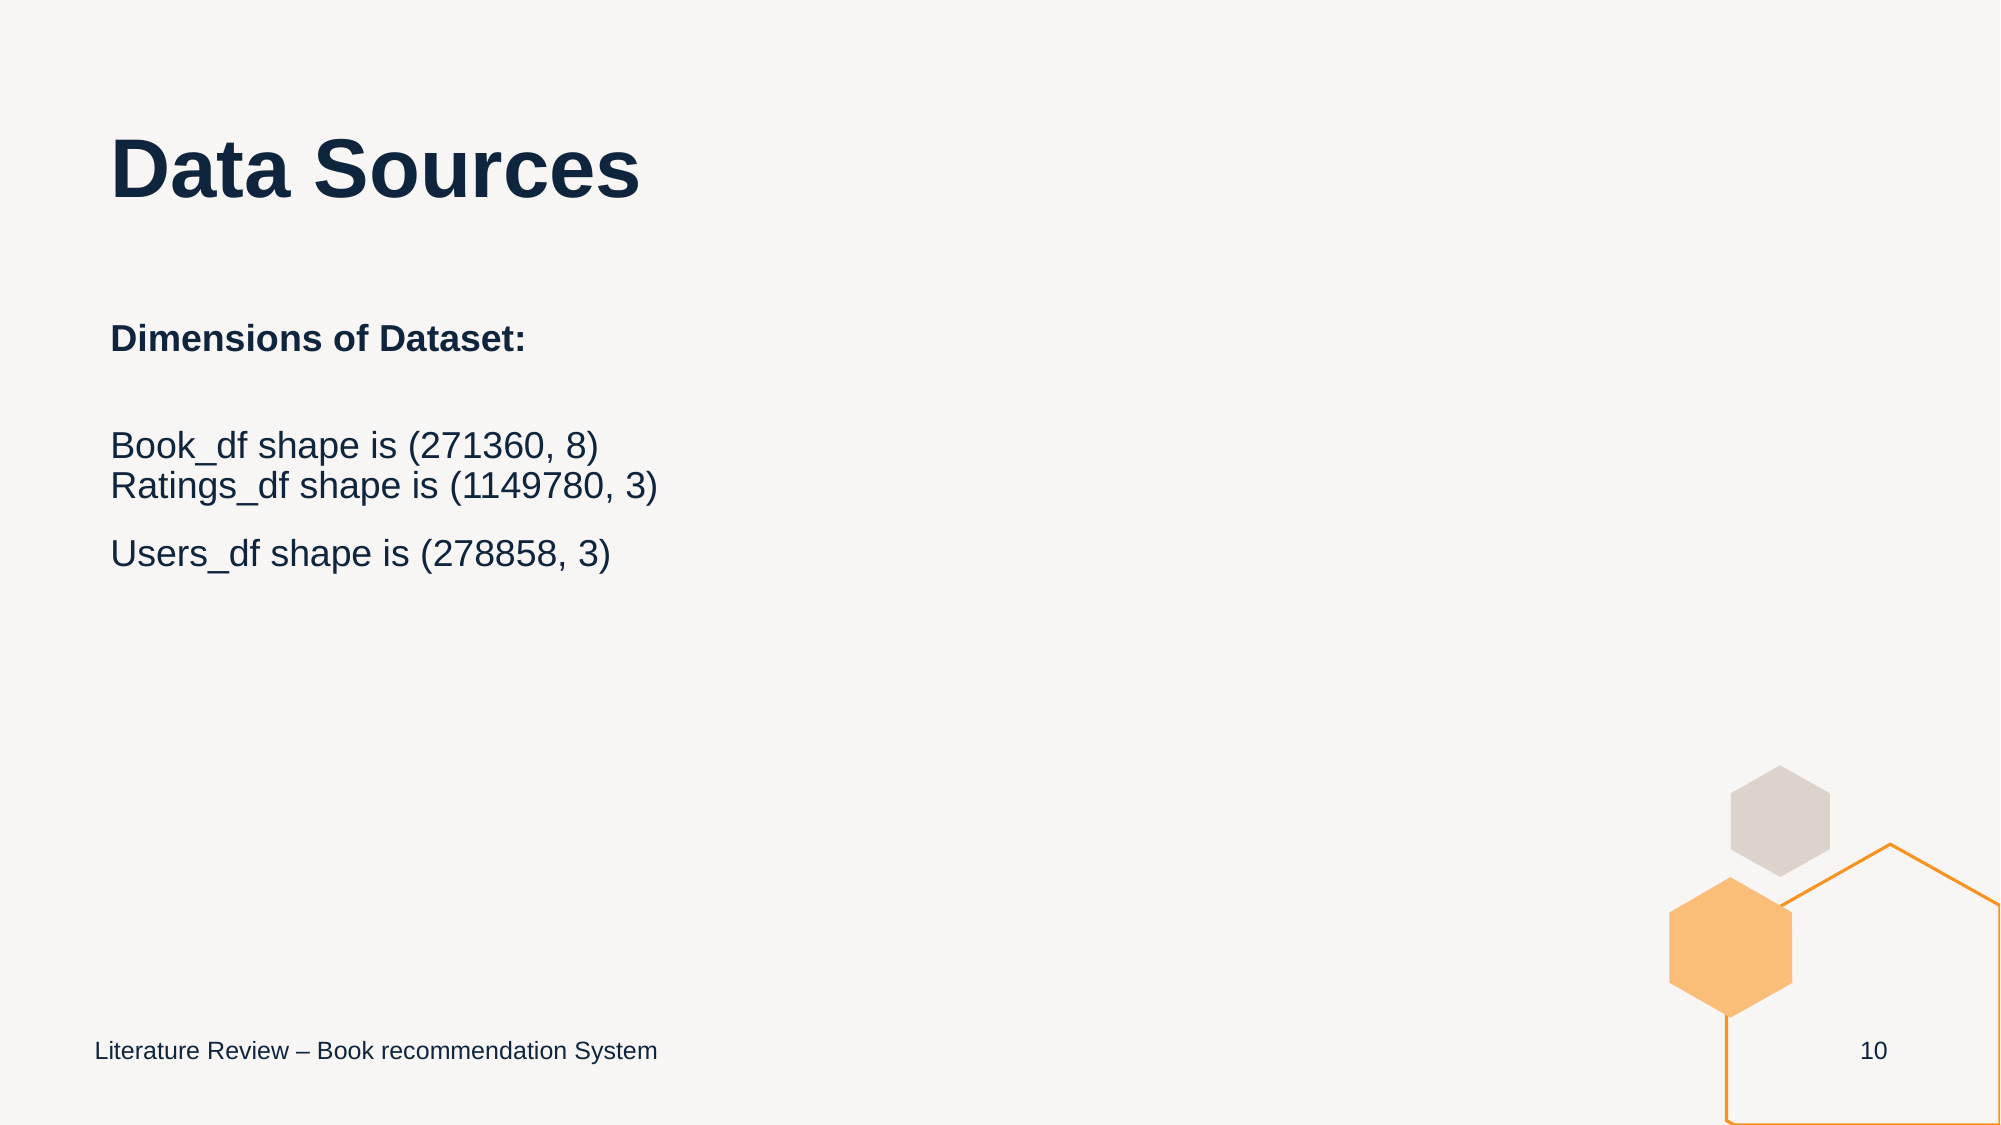

# Data Sources
Dimensions of Dataset:

Book_df shape is (271360, 8)
Ratings_df shape is (1149780, 3)
Users_df shape is (278858, 3)
Literature Review – Book recommendation System
10